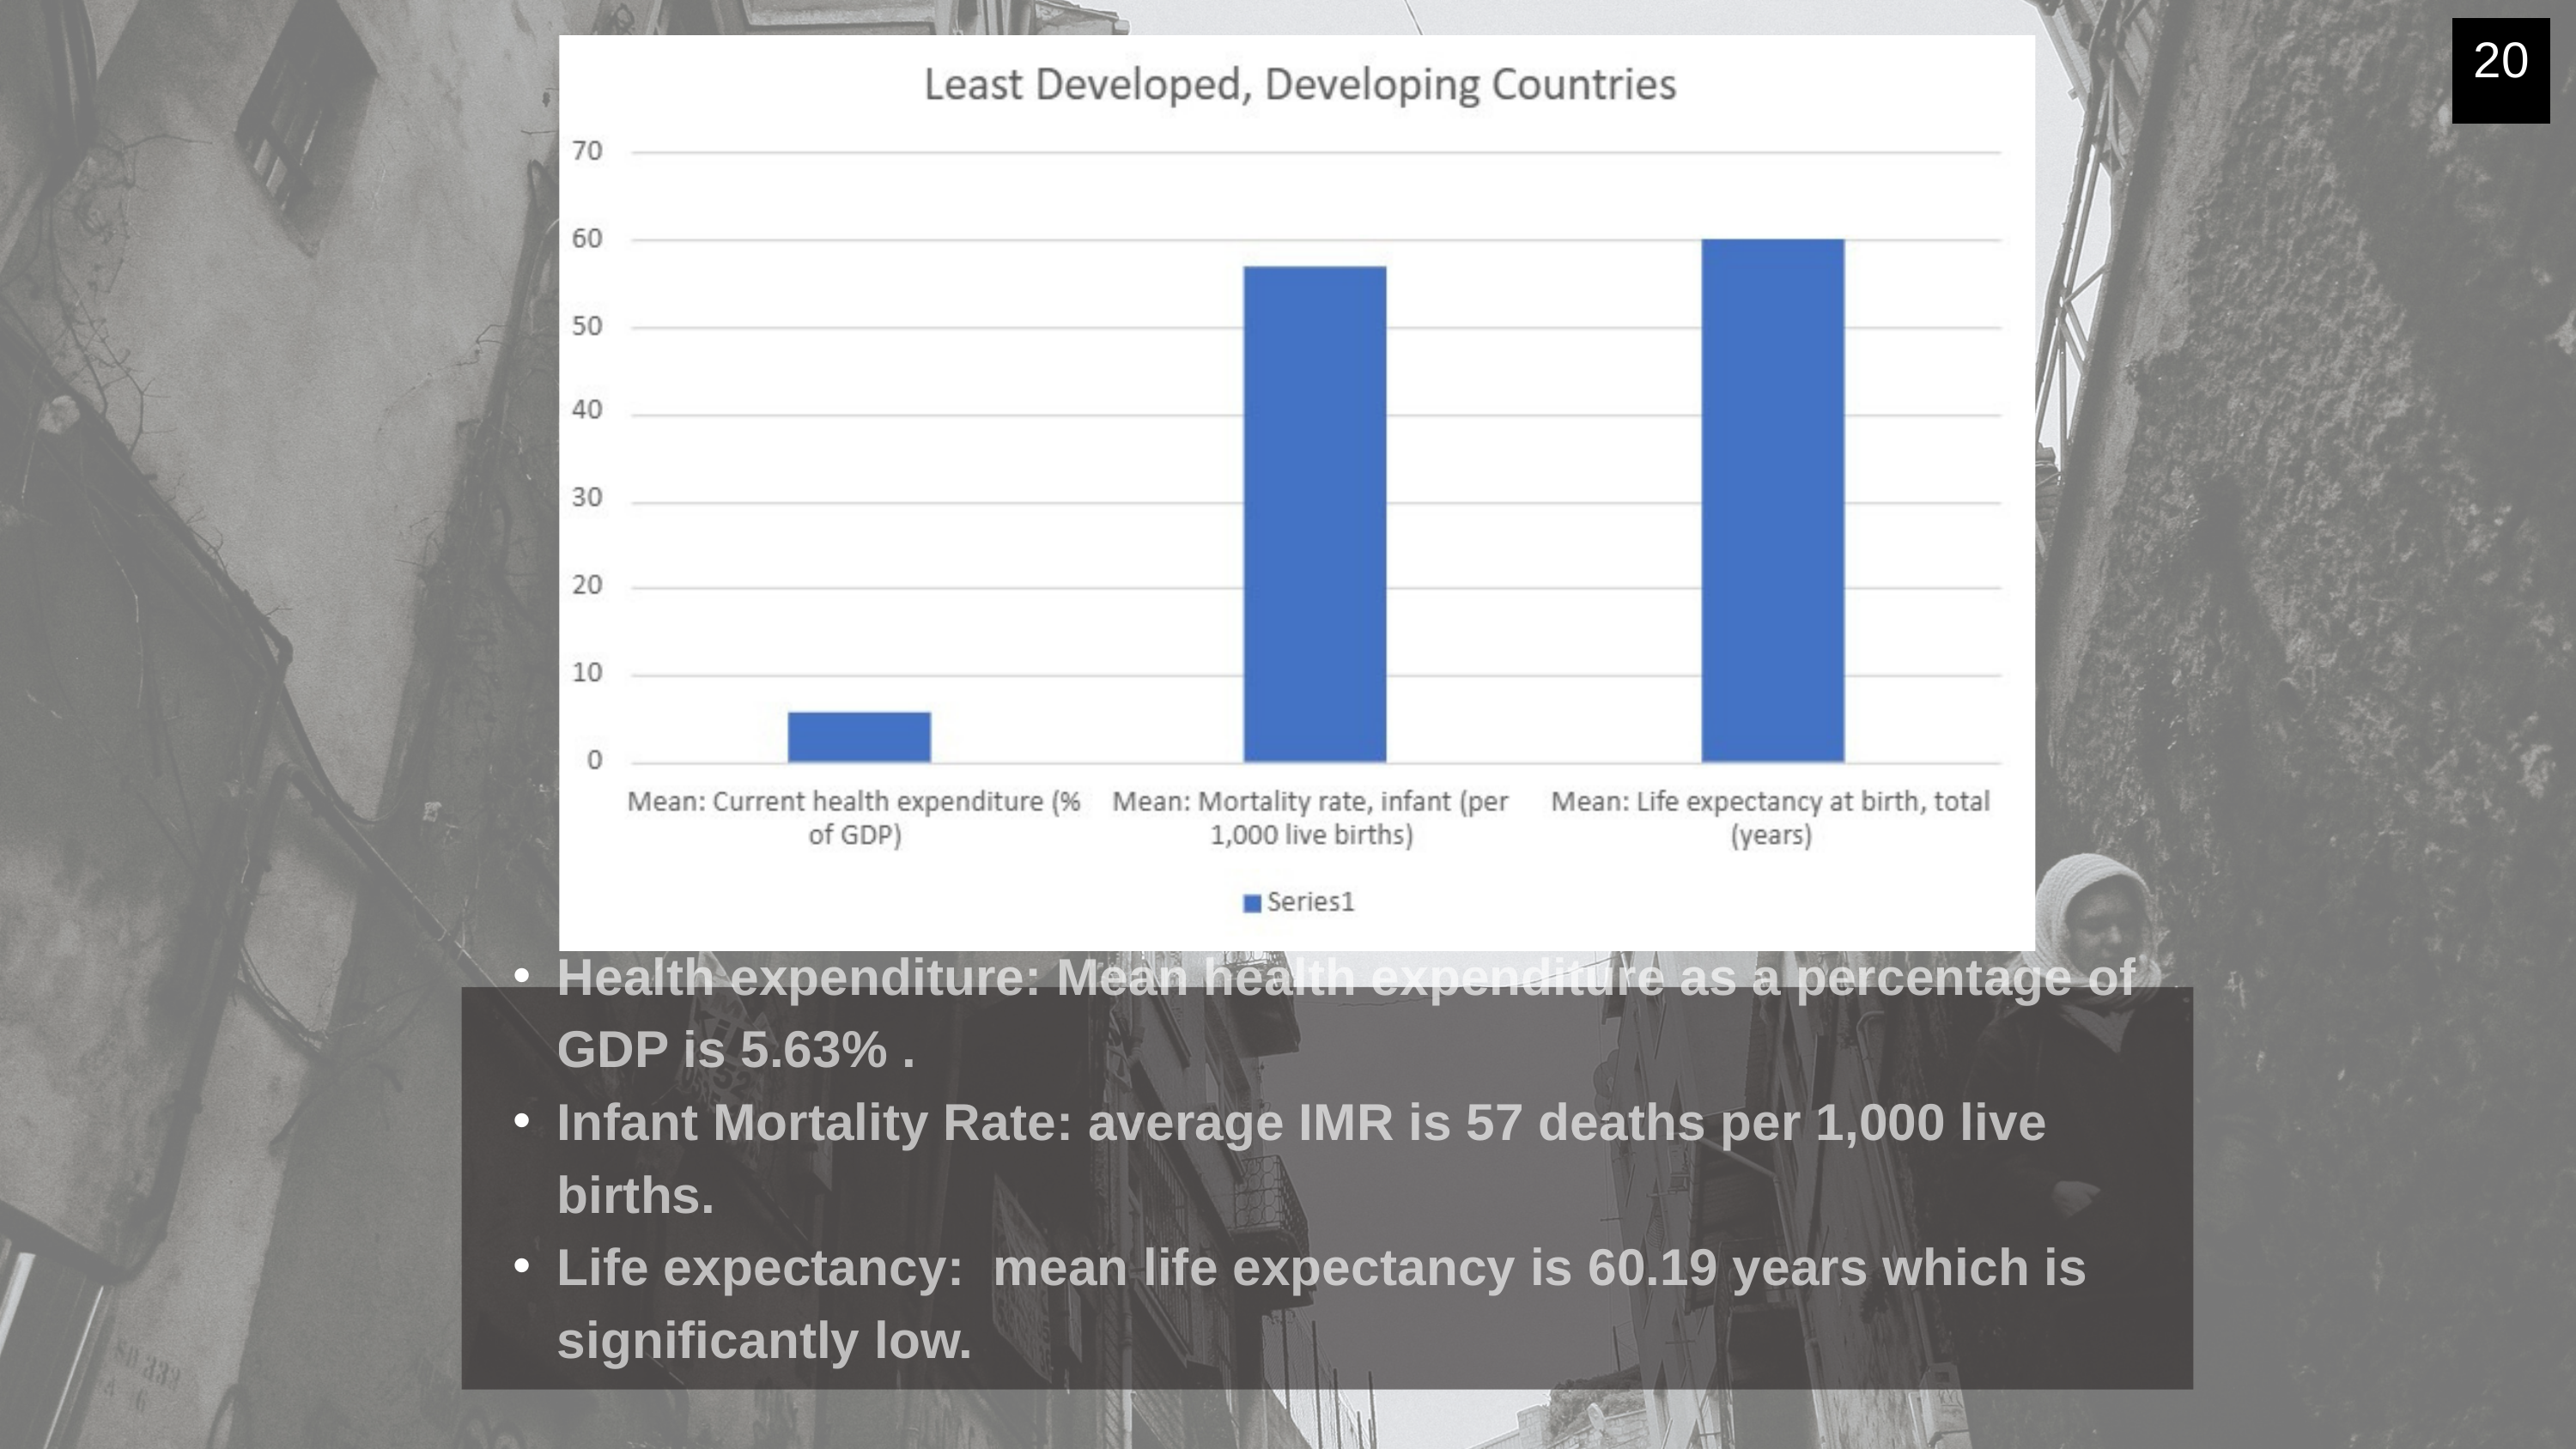

20

Health expenditure: Mean health expenditure as a percentage of GDP is 5.63% .
Infant Mortality Rate: average IMR is 57 deaths per 1,000 live births.
Life expectancy:  mean life expectancy is 60.19 years which is significantly low.